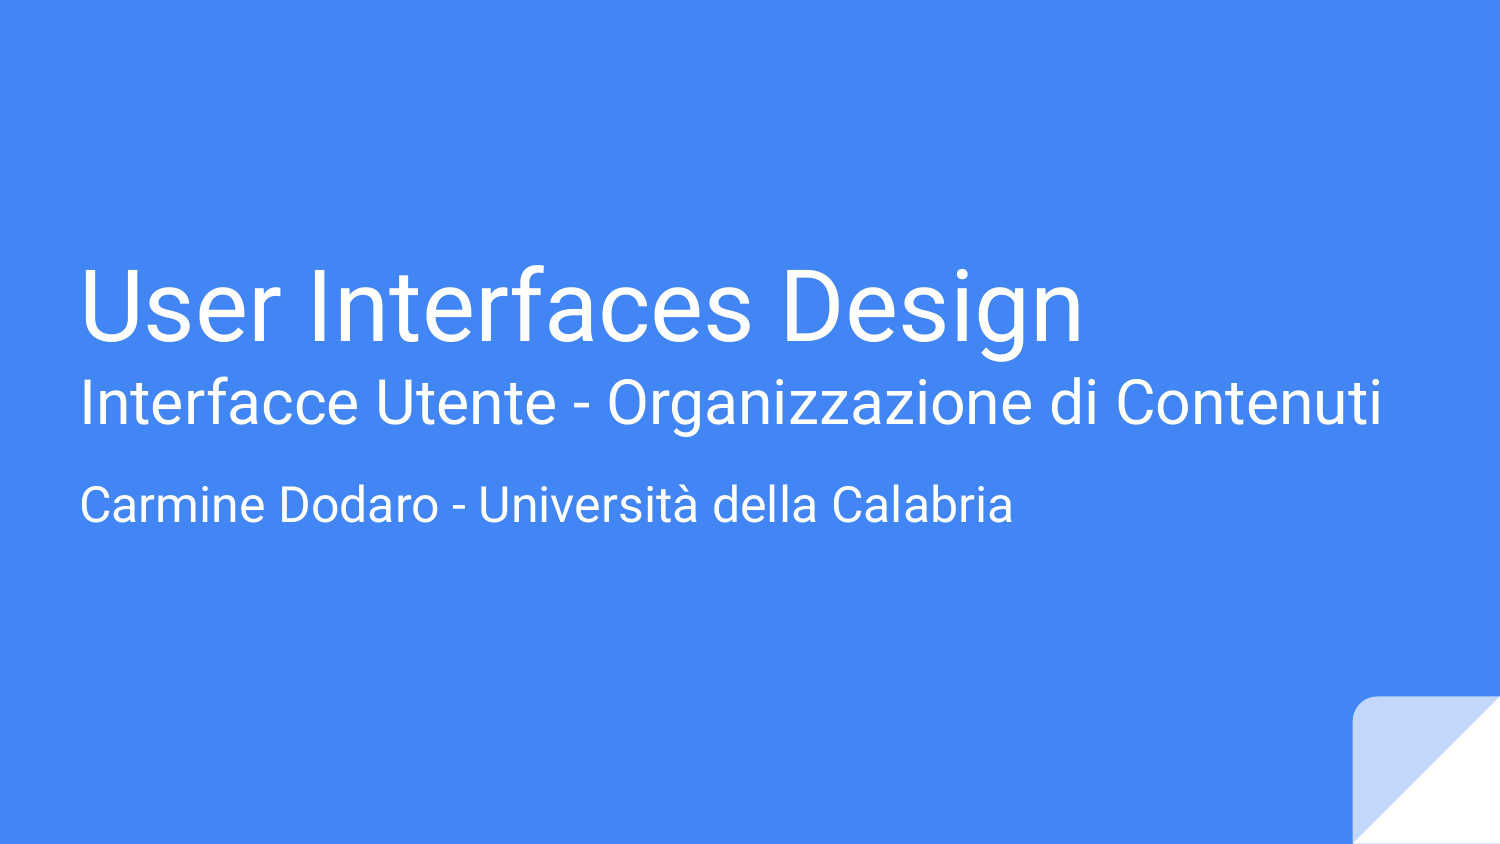

# User Interfaces Design
Interfacce Utente - Organizzazione di Contenuti
Carmine Dodaro - Università della Calabria